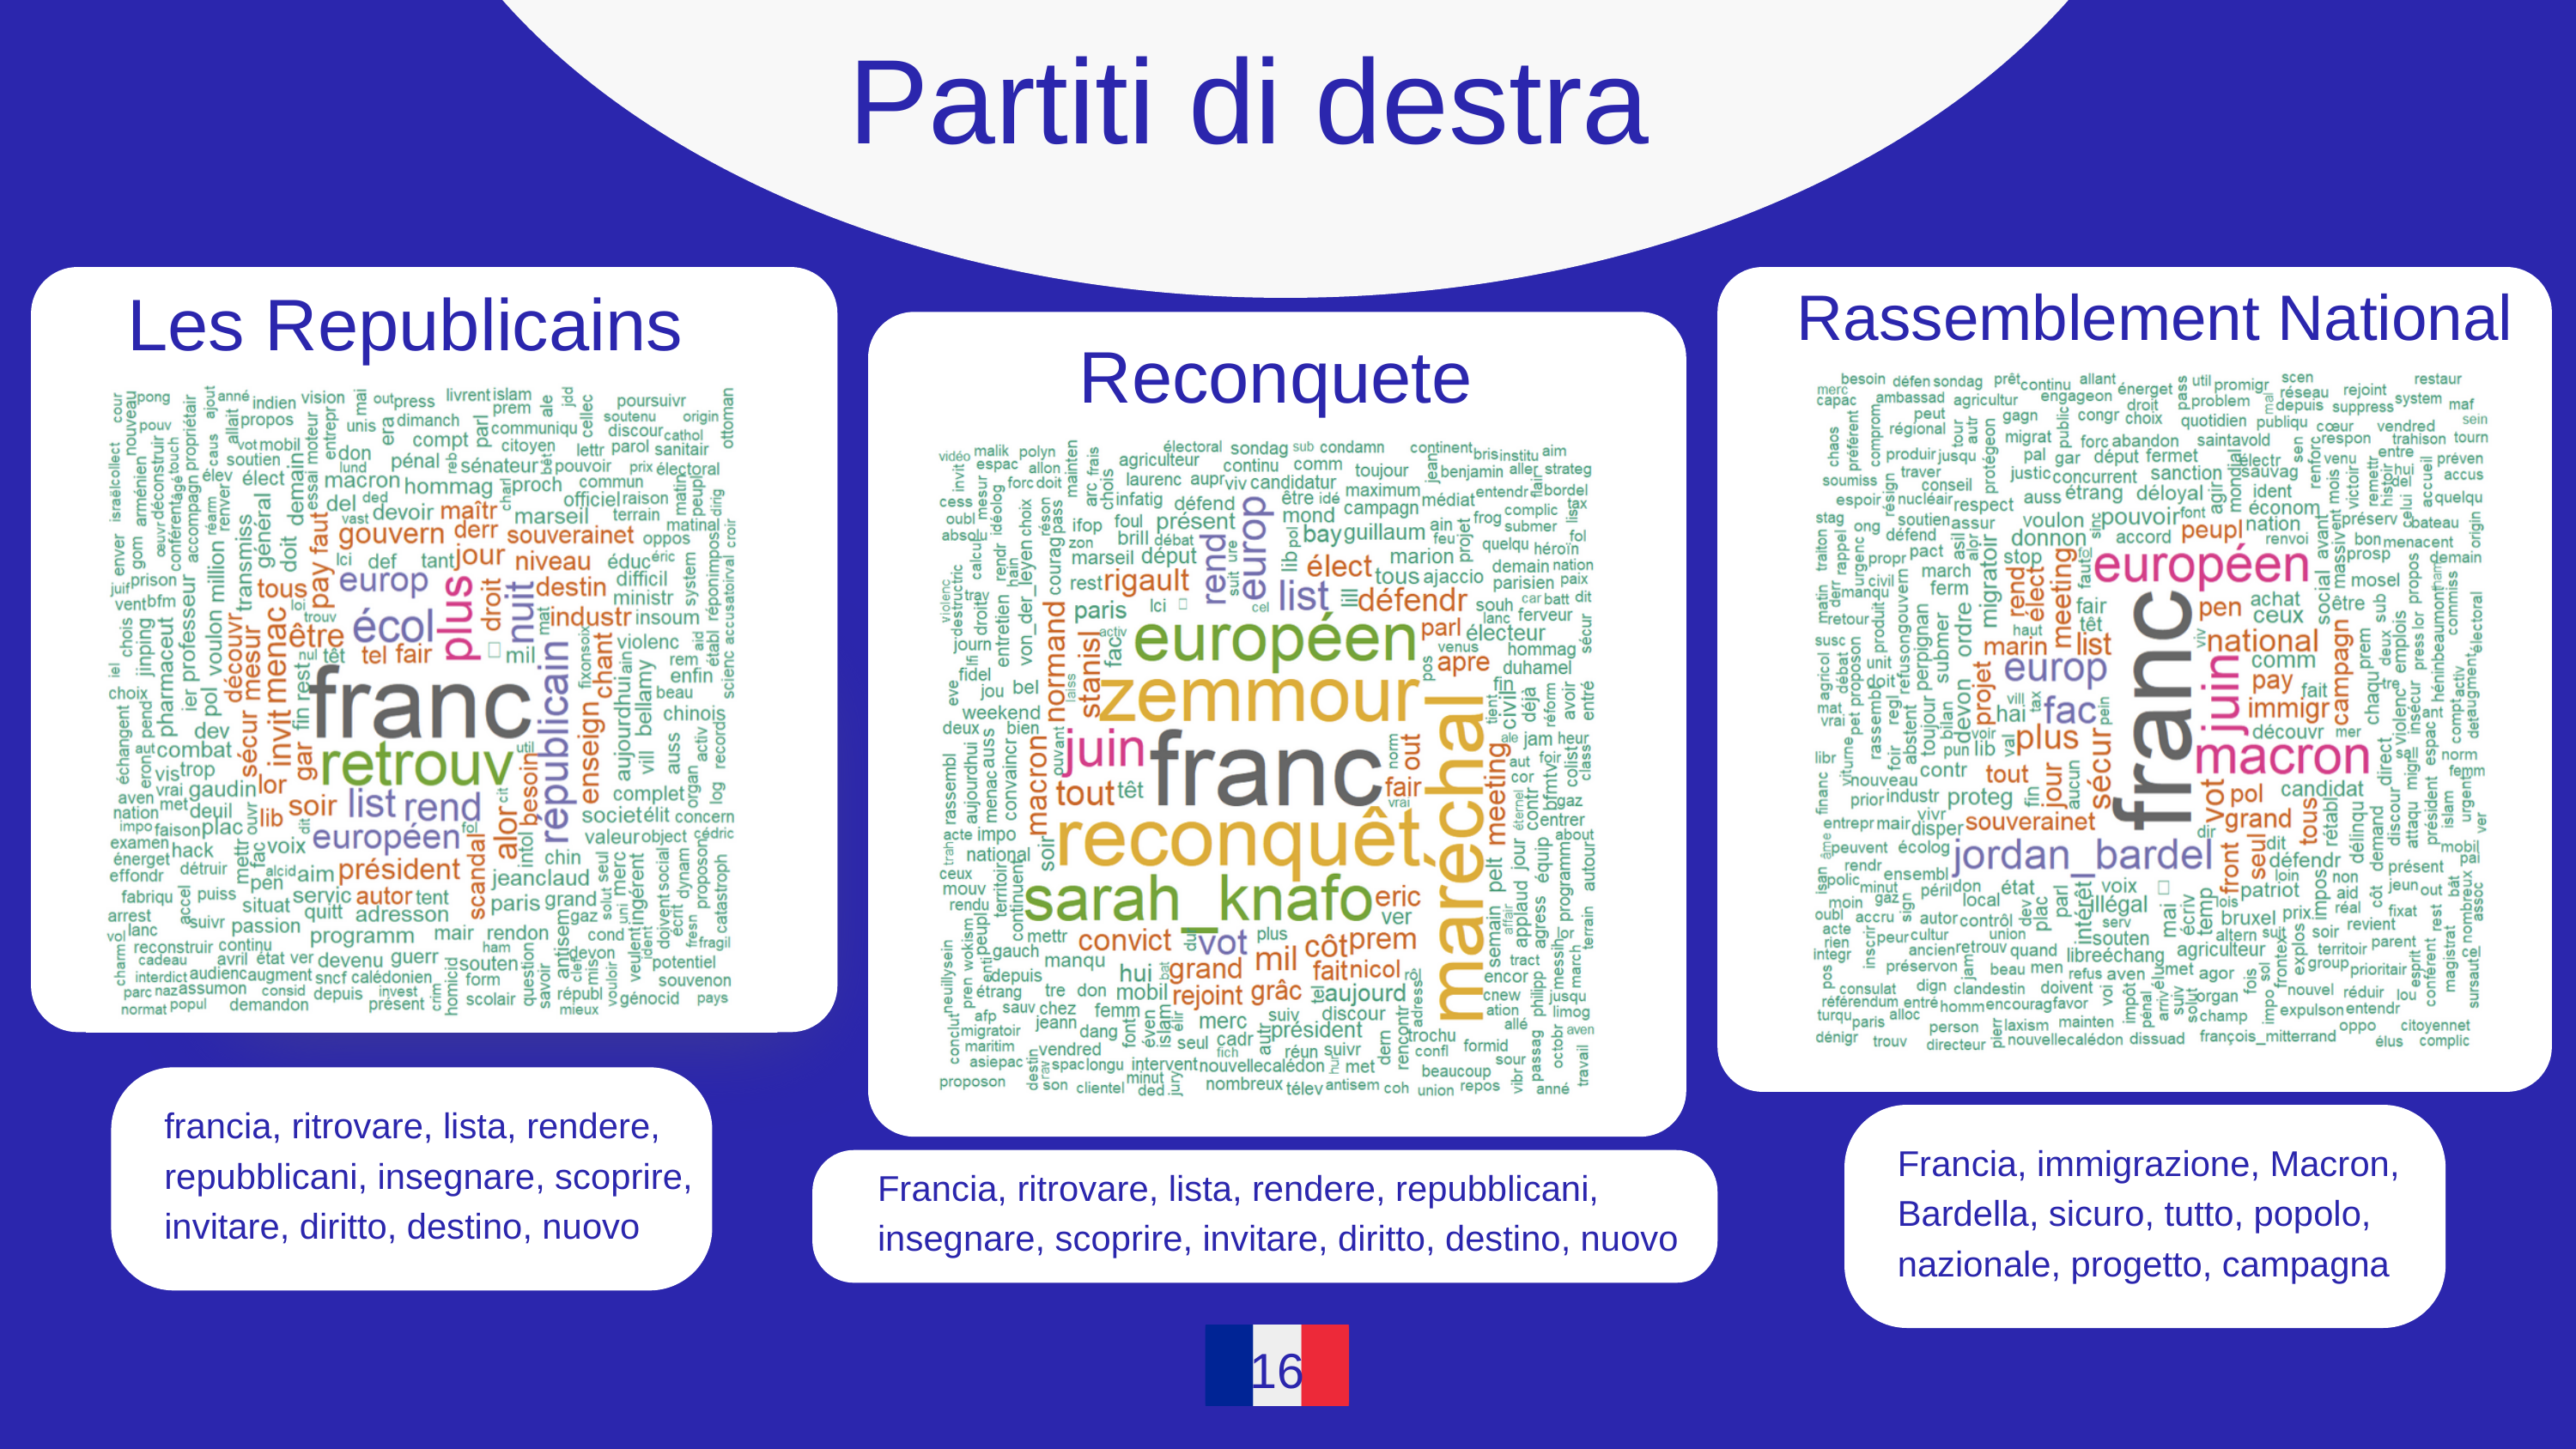

Partiti di destra
Les Republicains
Rassemblement National

Reconquete

francia, ritrovare, lista, rendere, repubblicani, insegnare, scoprire, invitare, diritto, destino, nuovo

Francia, immigrazione, Macron, Bardella, sicuro, tutto, popolo, nazionale, progetto, campagna

Francia, ritrovare, lista, rendere, repubblicani, insegnare, scoprire, invitare, diritto, destino, nuovo

16